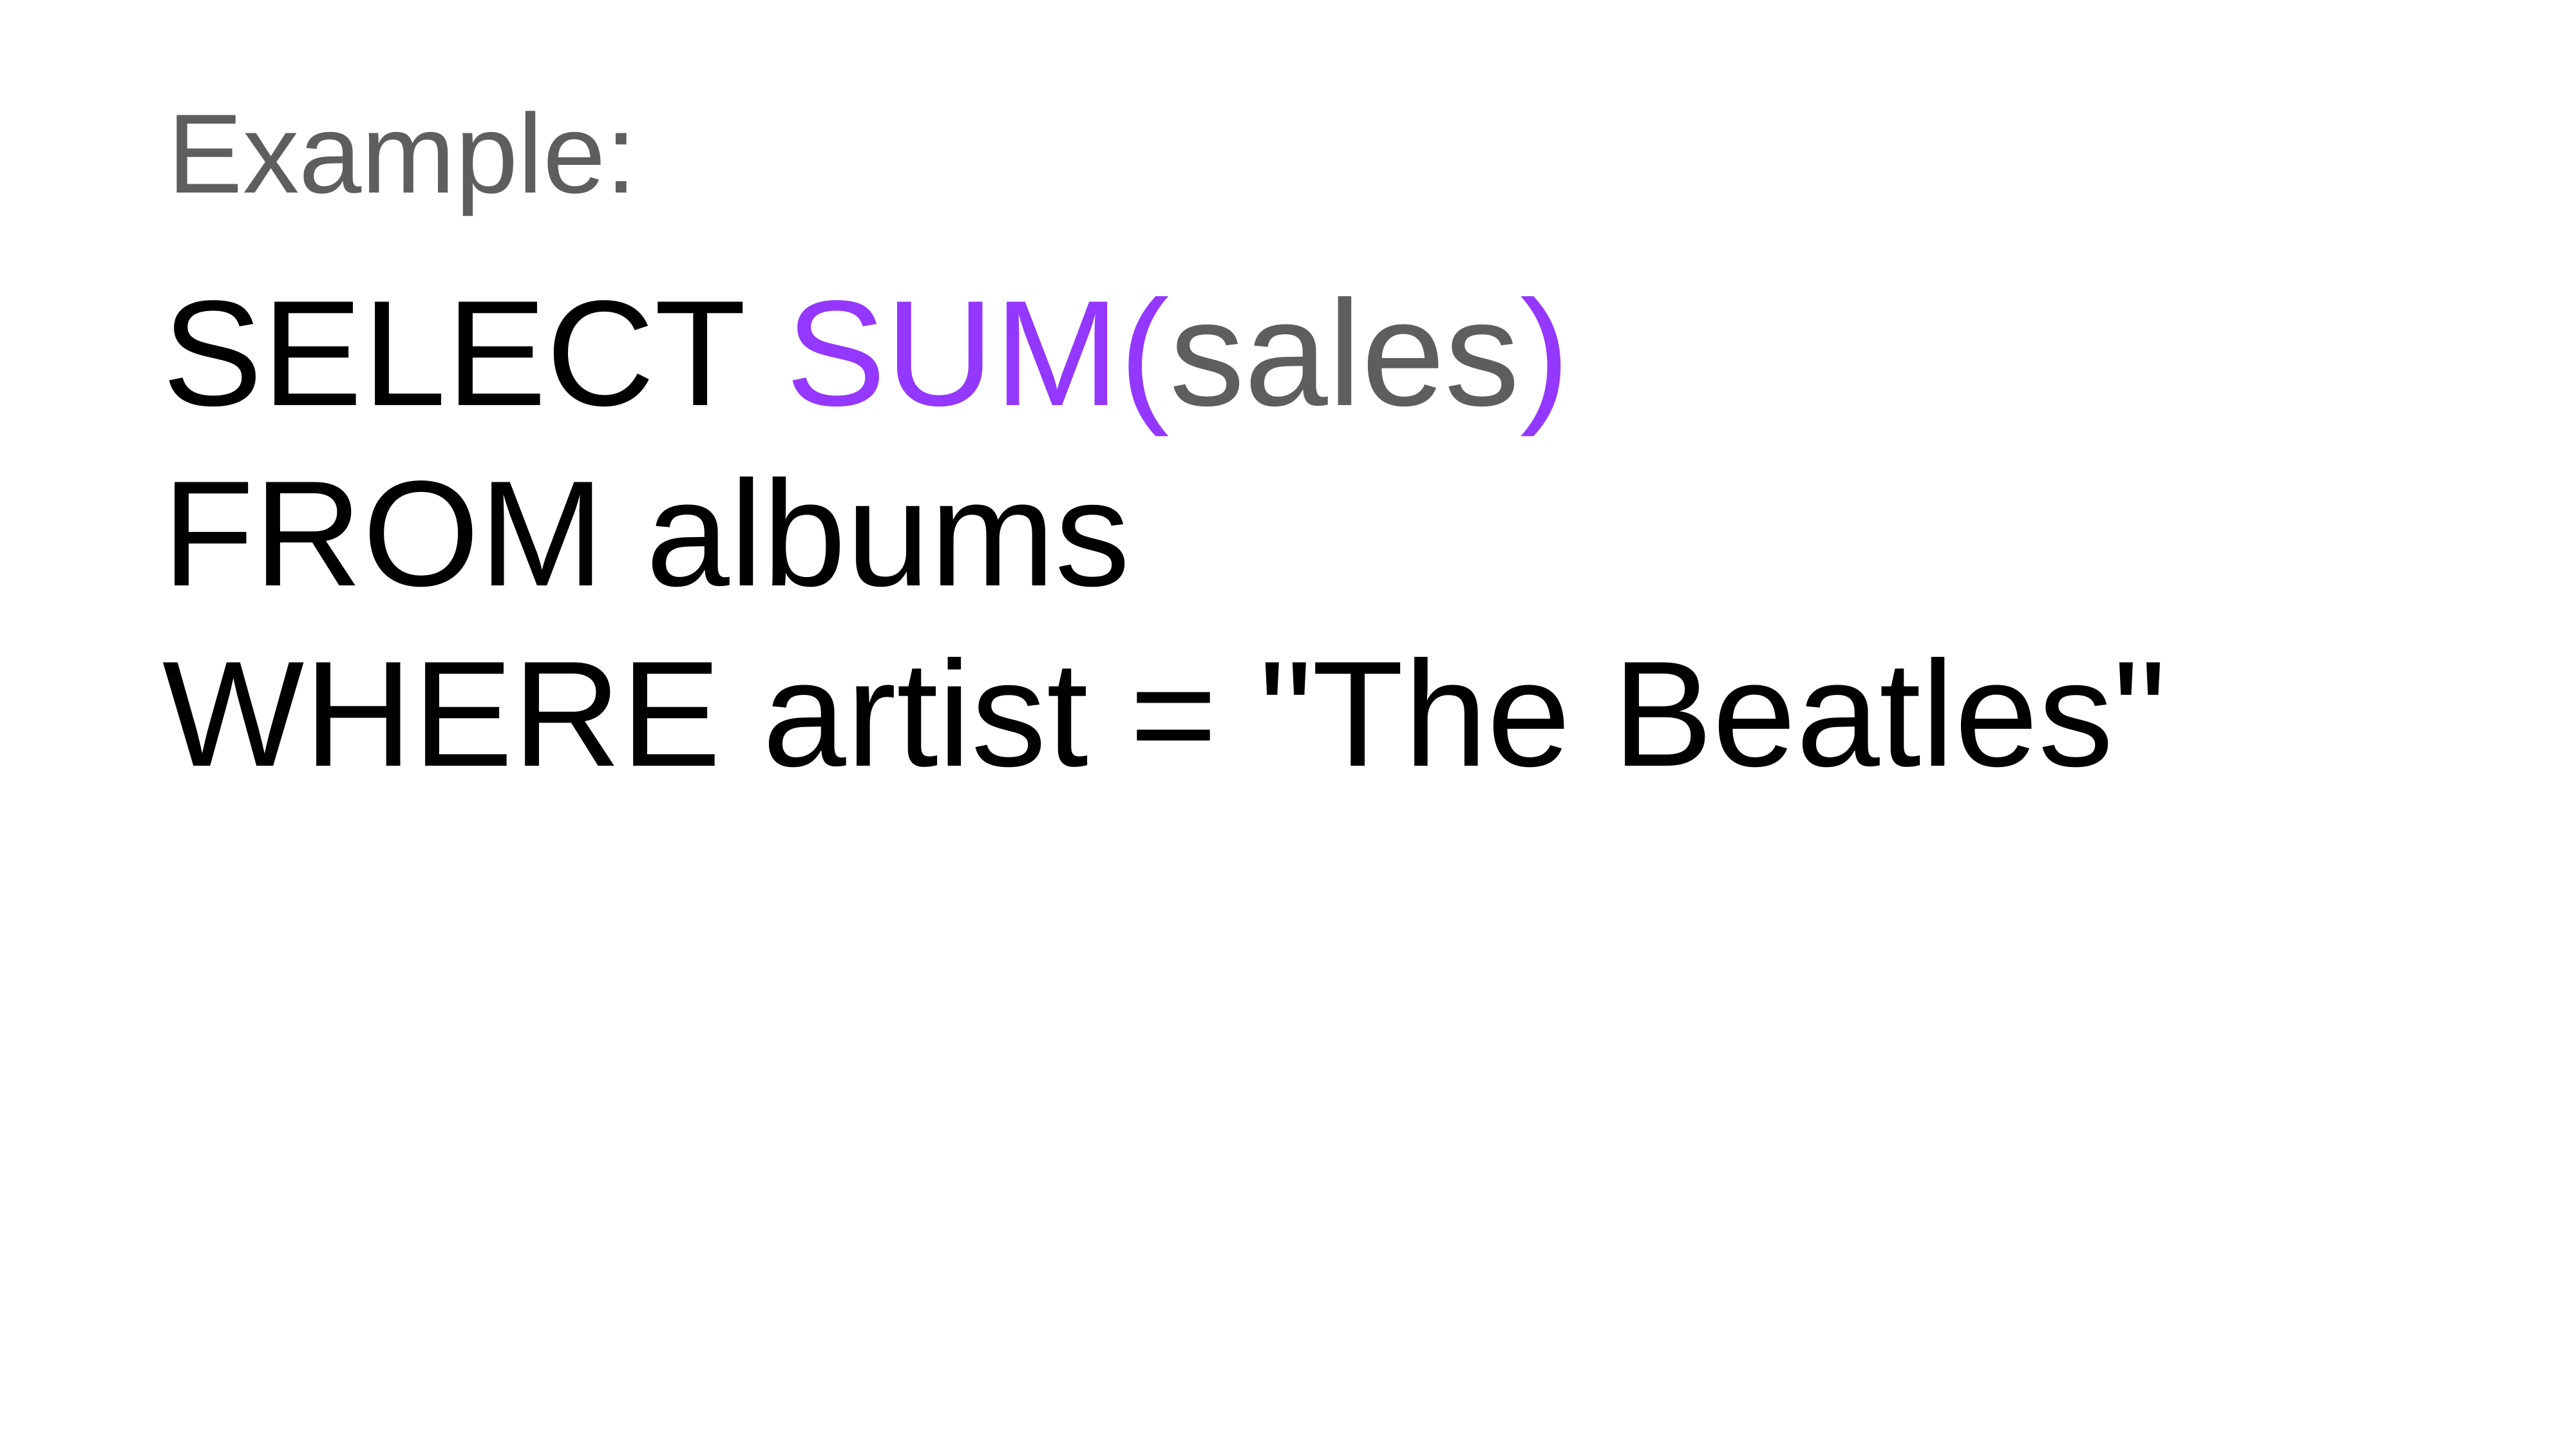

Example:
SELECT SUM(sales)
FROM albums
WHERE artist = "The Beatles"